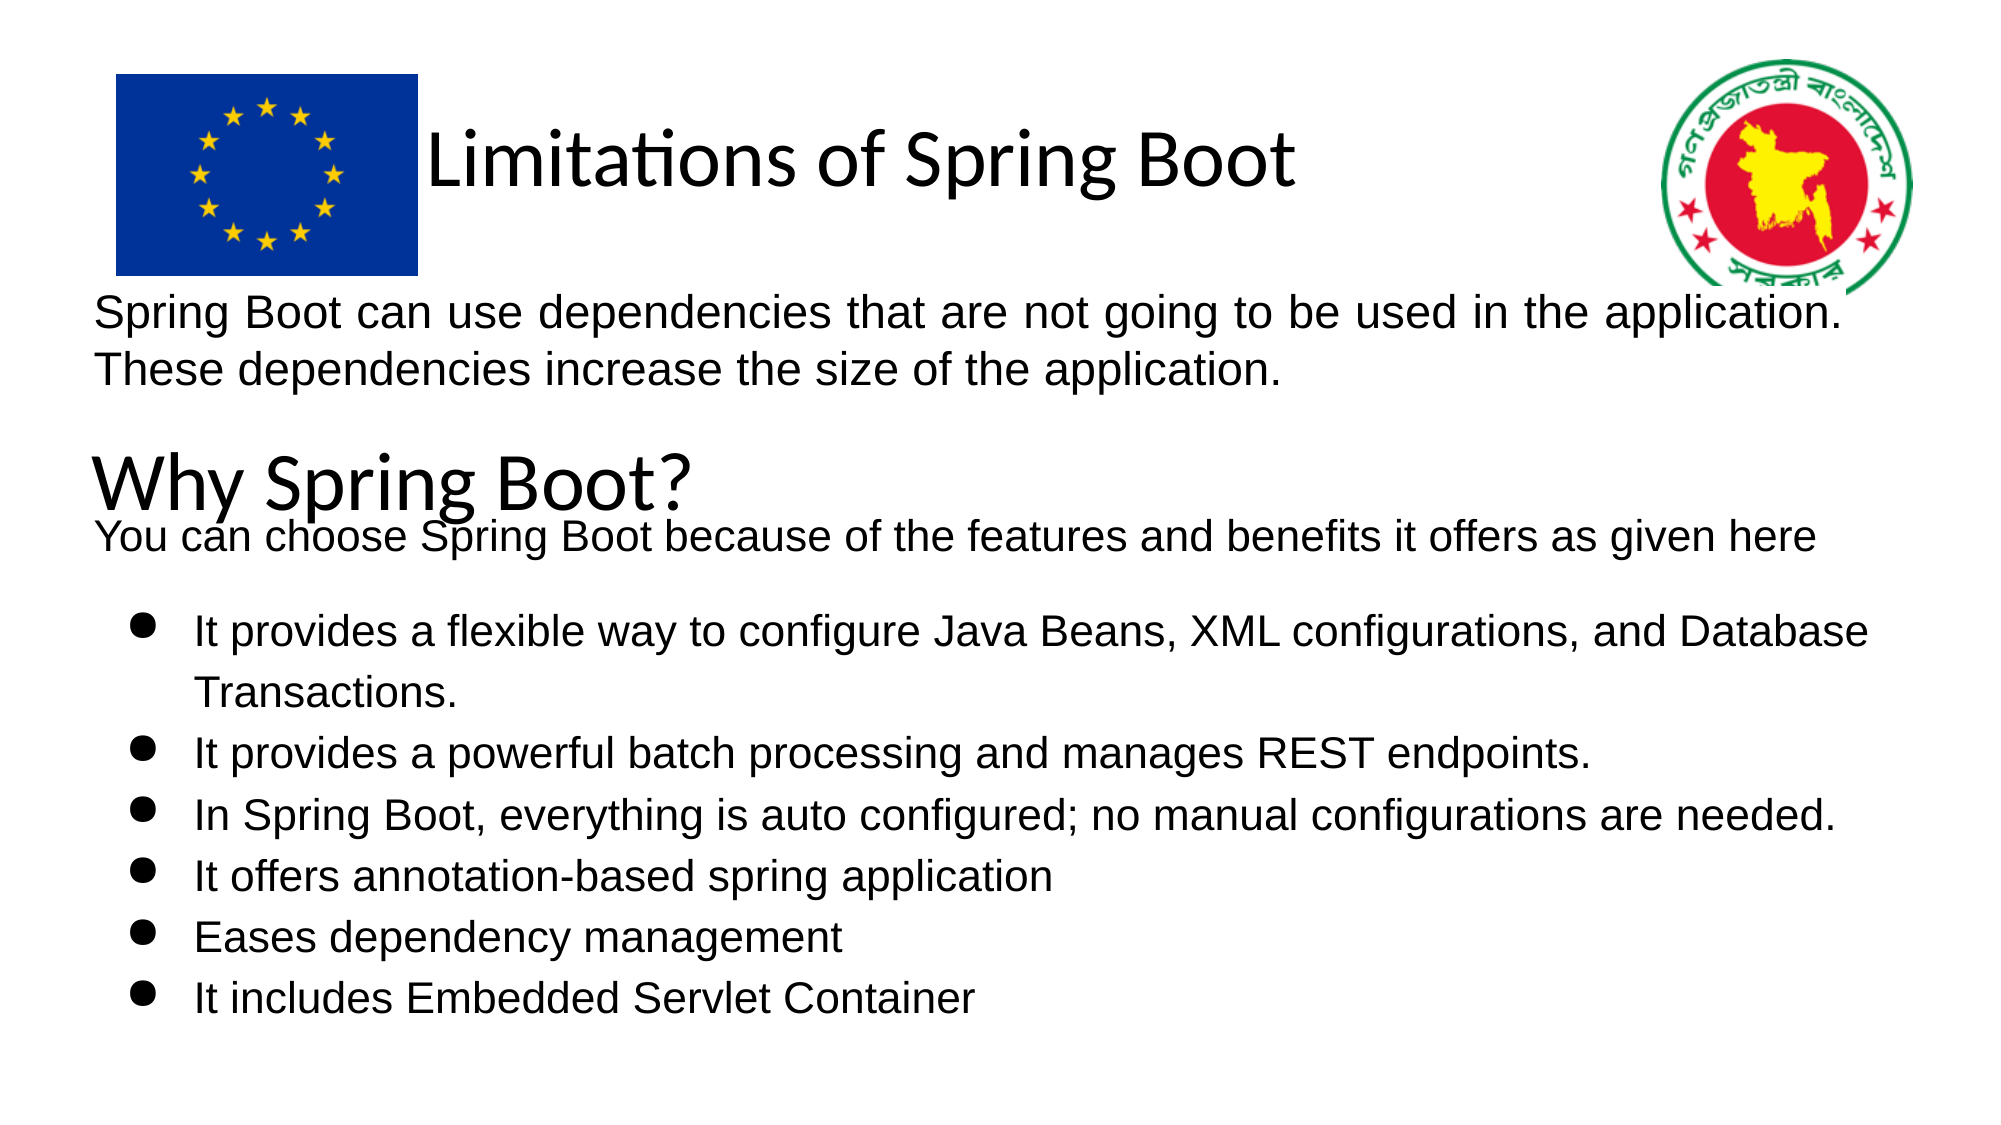

# Limitations of Spring Boot
Spring Boot can use dependencies that are not going to be used in the application. These dependencies increase the size of the application.
Why Spring Boot?
You can choose Spring Boot because of the features and benefits it offers as given here
It provides a flexible way to configure Java Beans, XML configurations, and Database Transactions.
It provides a powerful batch processing and manages REST endpoints.
In Spring Boot, everything is auto configured; no manual configurations are needed.
It offers annotation-based spring application
Eases dependency management
It includes Embedded Servlet Container